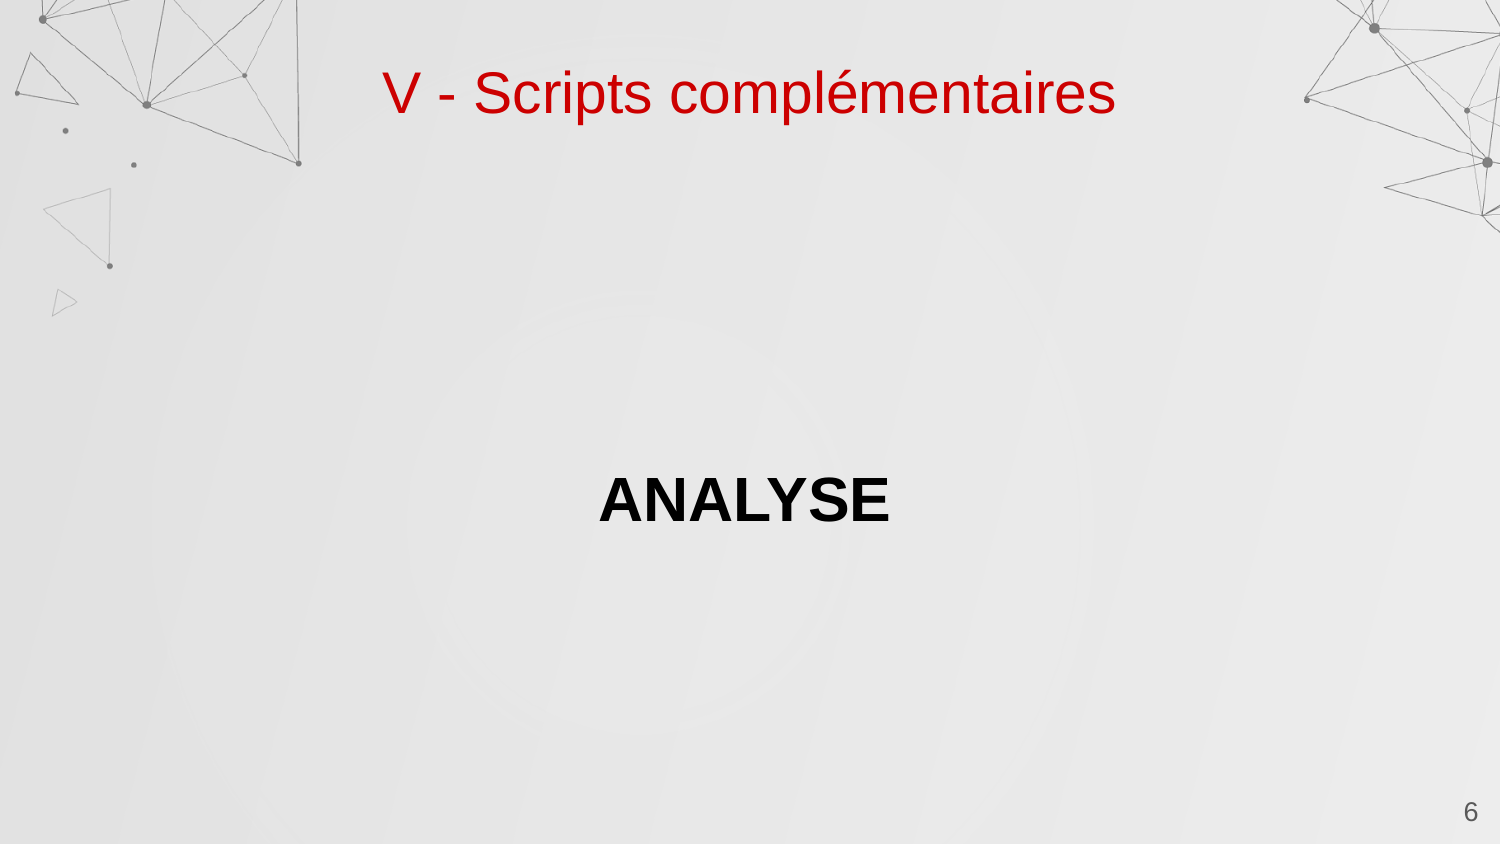

# V - Scripts complémentaires

ANALYSE
6